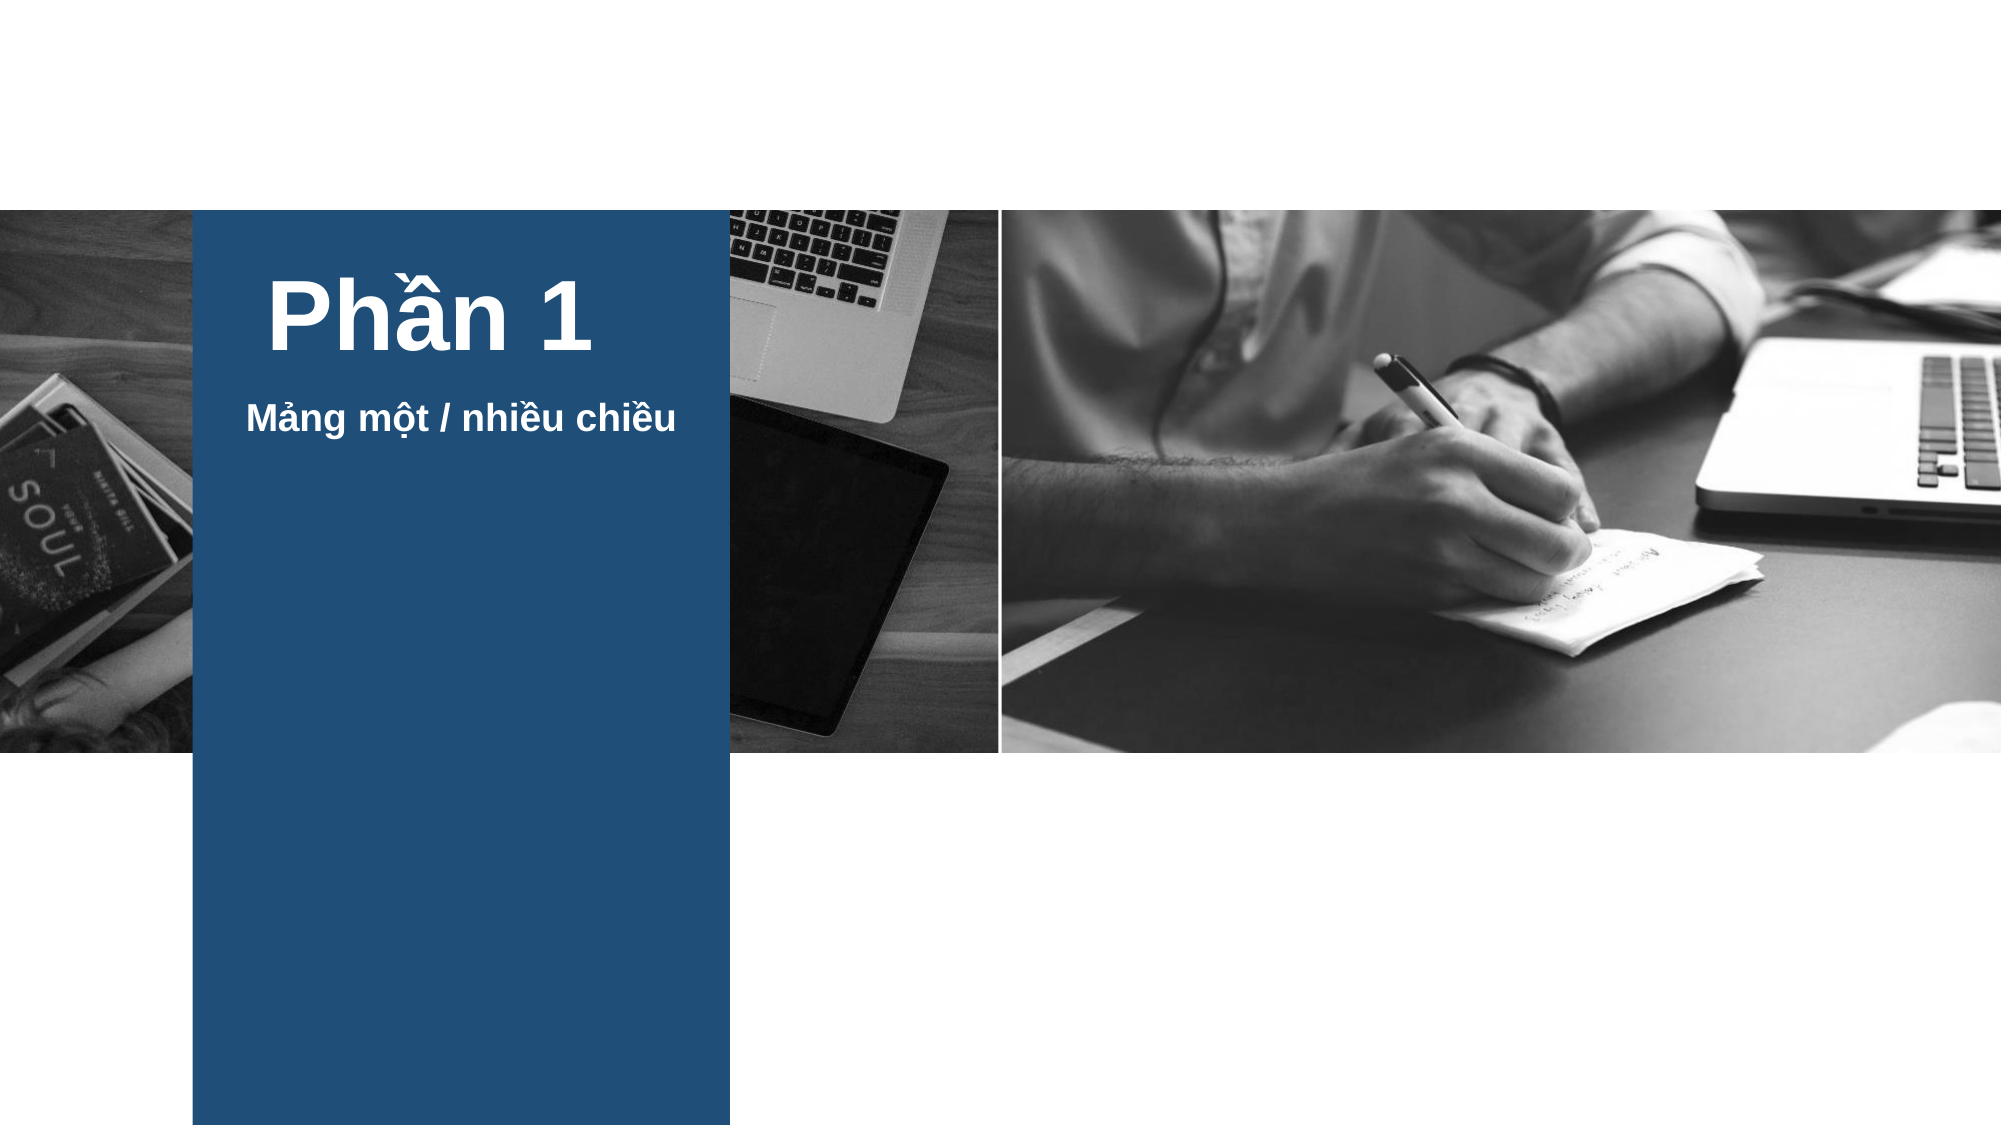

Phần 1
Mảng một / nhiều chiều